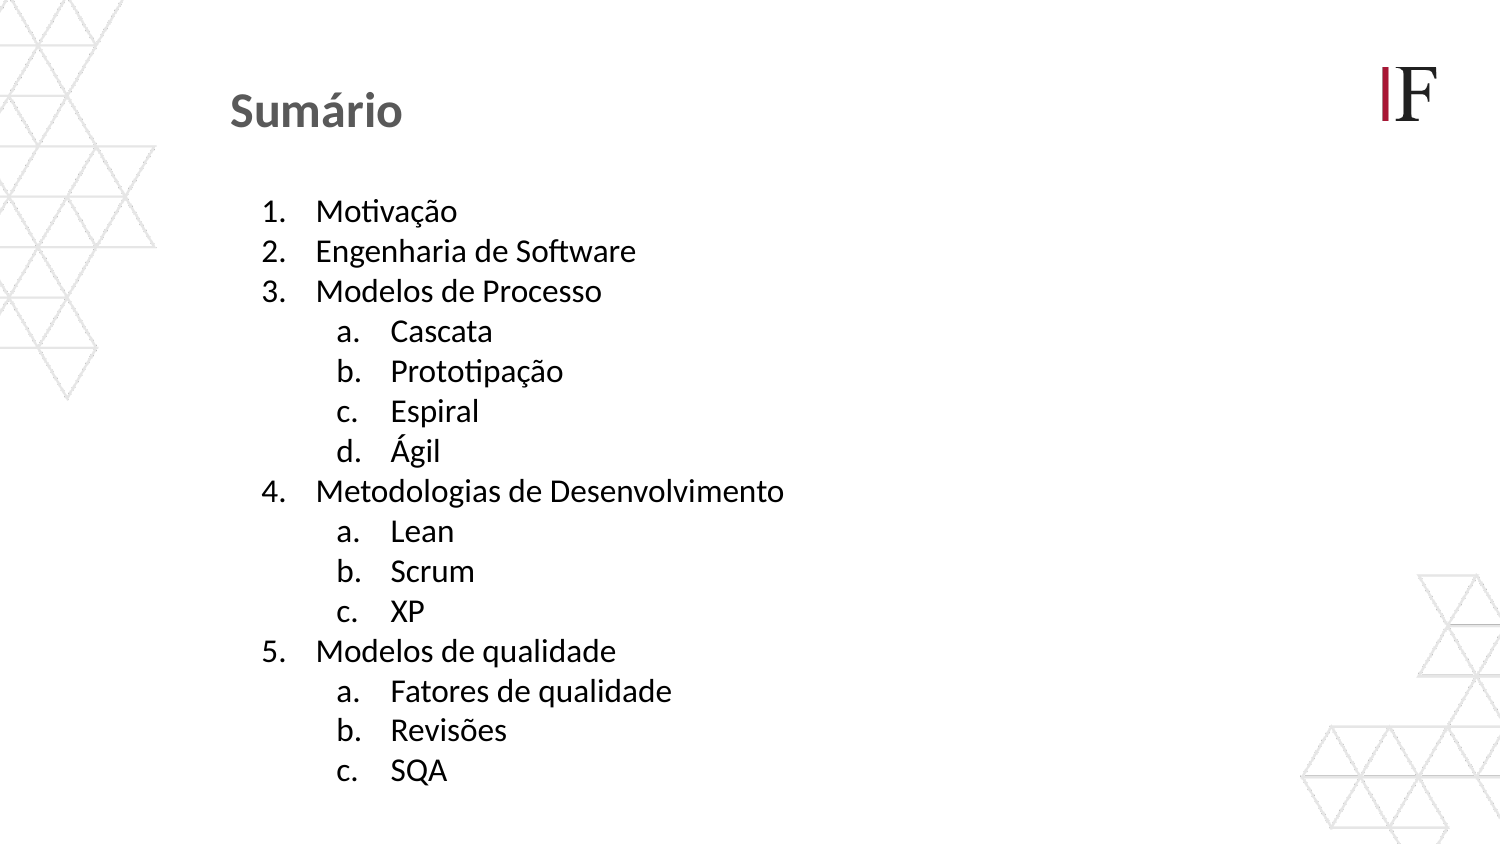

Sumário
Motivação
Engenharia de Software
Modelos de Processo
Cascata
Prototipação
Espiral
Ágil
Metodologias de Desenvolvimento
Lean
Scrum
XP
Modelos de qualidade
Fatores de qualidade
Revisões
SQA